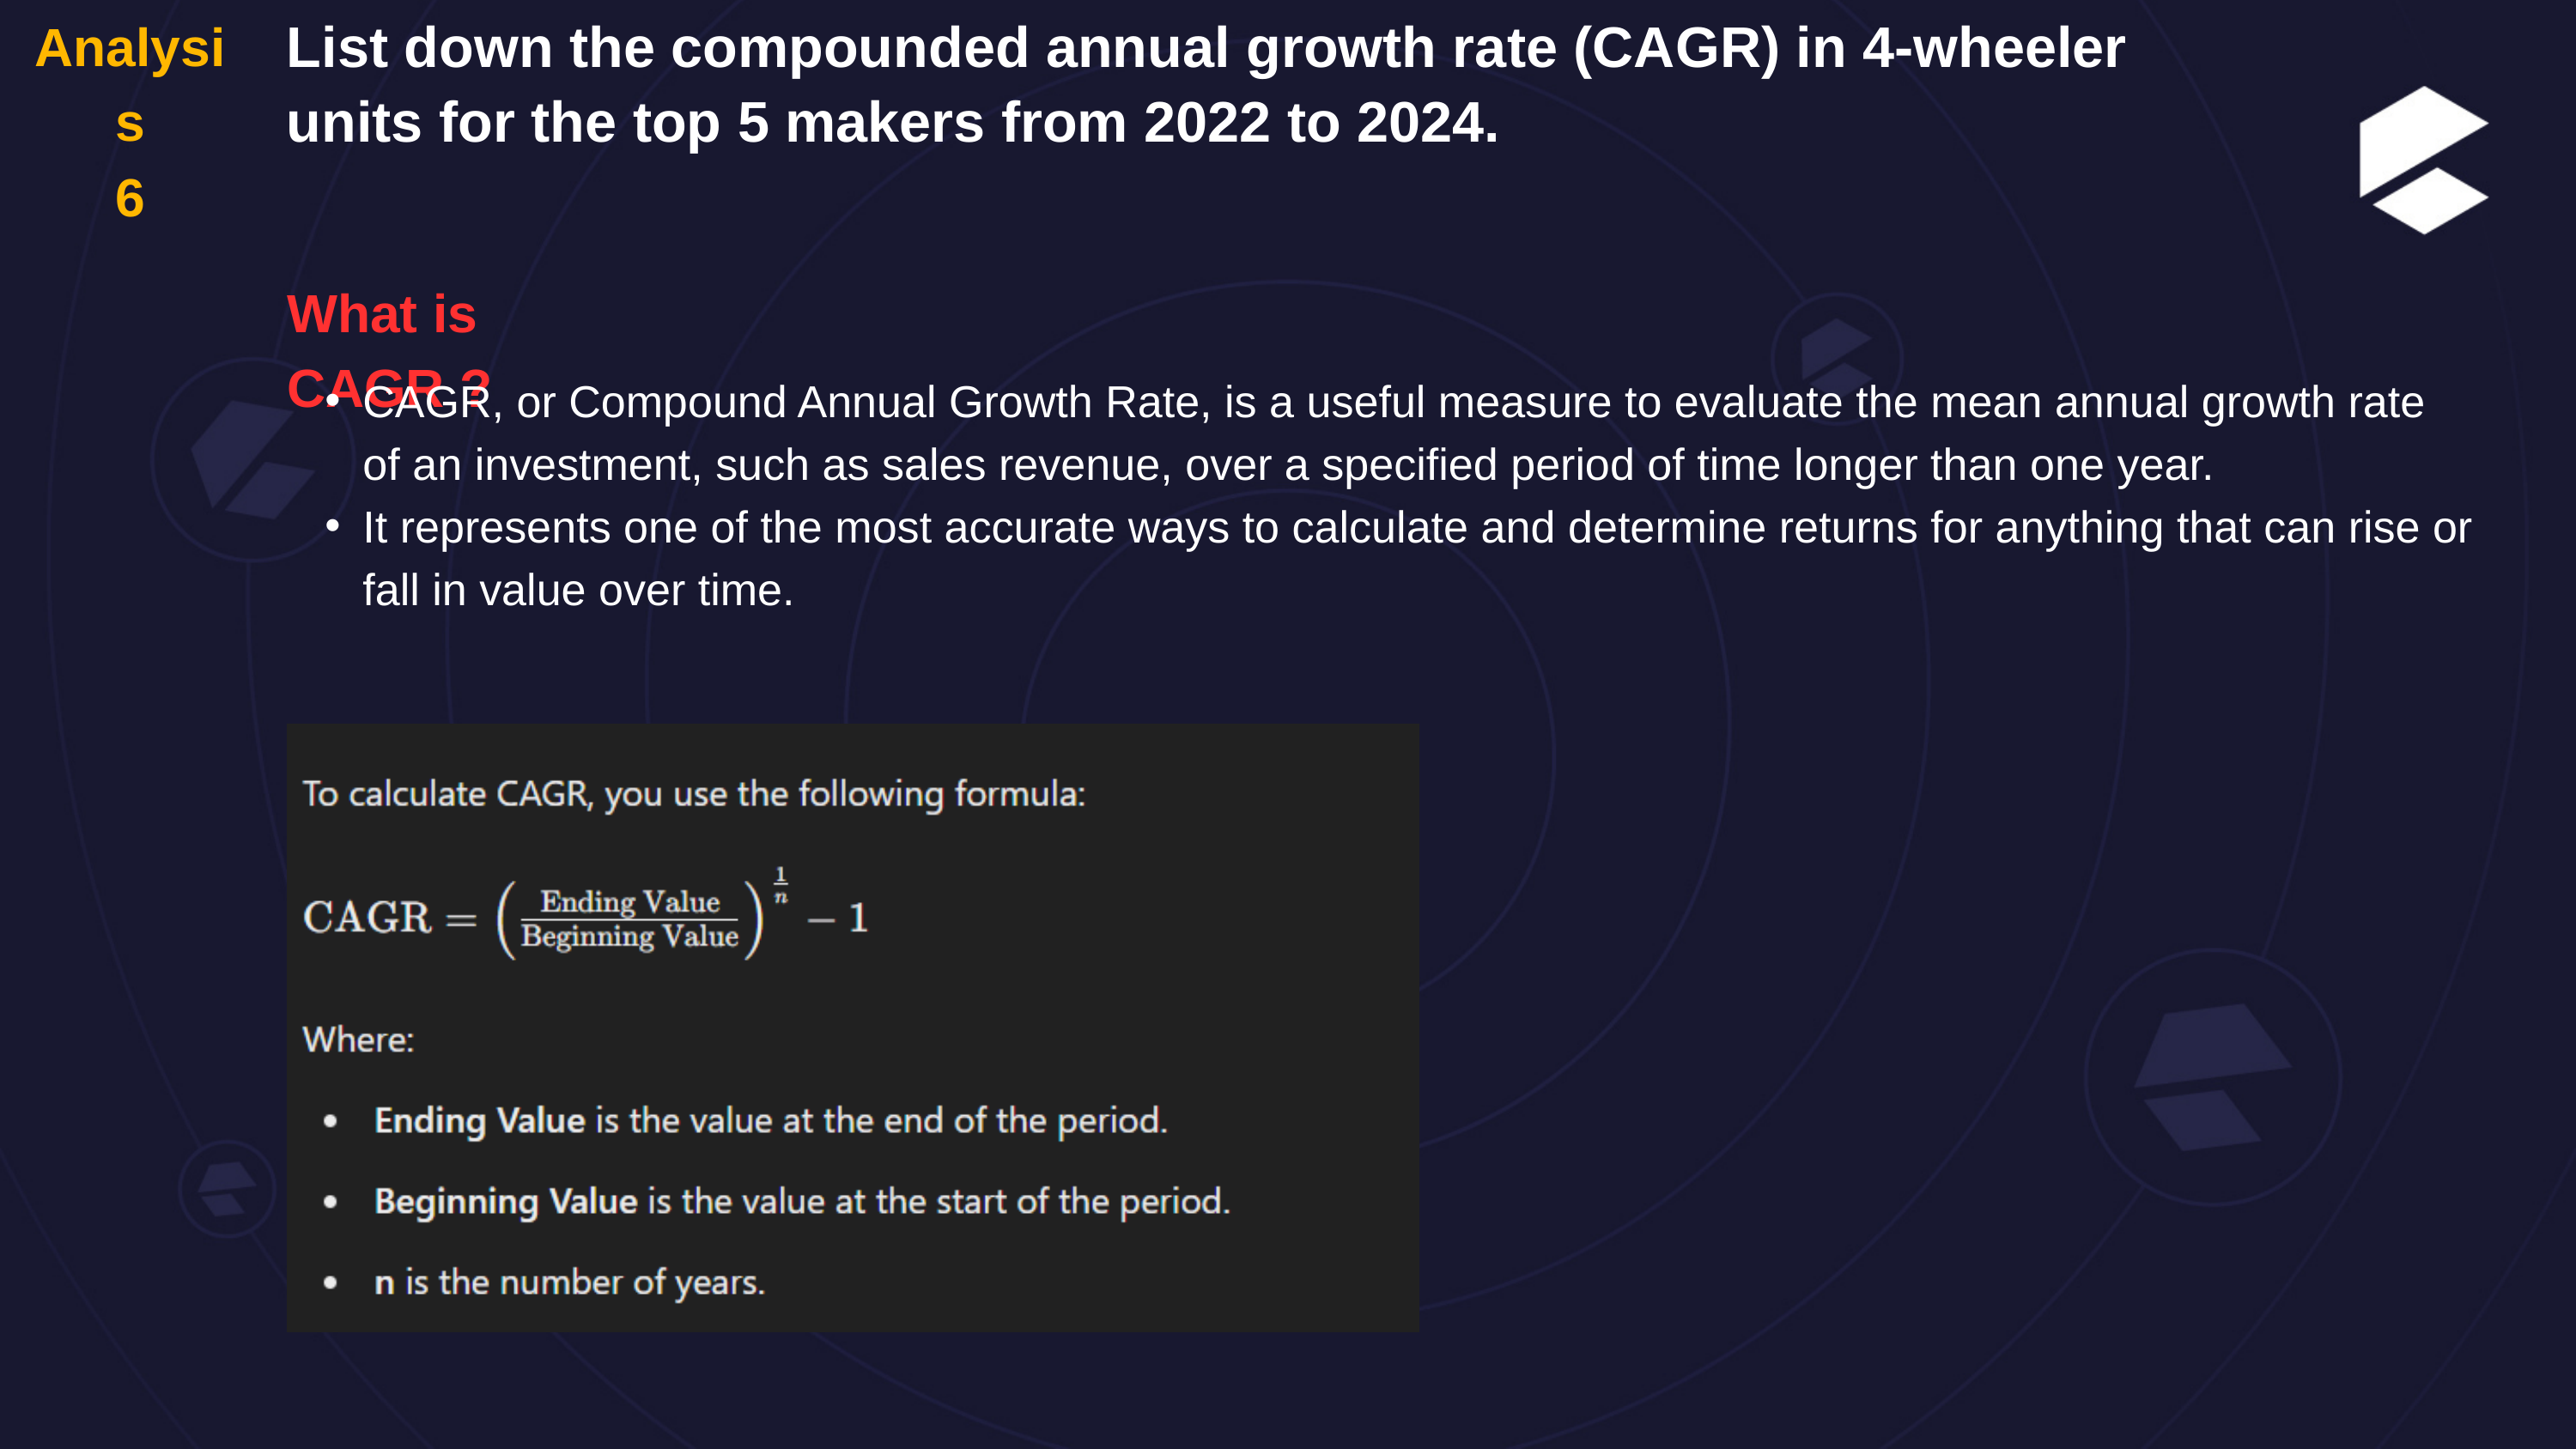

Analysis
6
List down the compounded annual growth rate (CAGR) in 4-wheeler
units for the top 5 makers from 2022 to 2024.
What is CAGR ?
CAGR, or Compound Annual Growth Rate, is a useful measure to evaluate the mean annual growth rate of an investment, such as sales revenue, over a specified period of time longer than one year.
It represents one of the most accurate ways to calculate and determine returns for anything that can rise or fall in value over time.